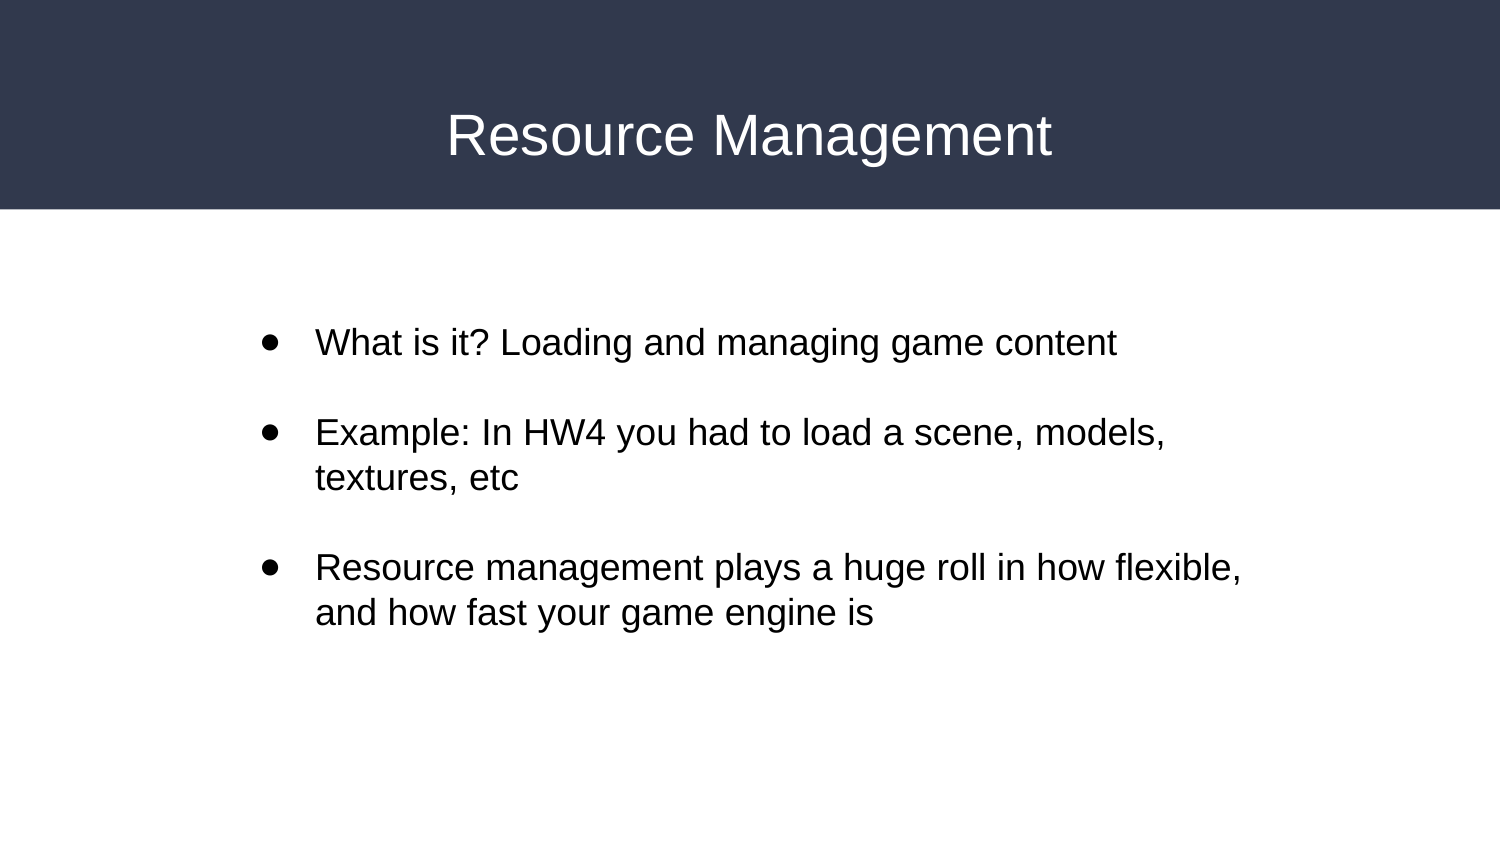

# Resource Management
What is it? Loading and managing game content
Example: In HW4 you had to load a scene, models, textures, etc
Resource management plays a huge roll in how flexible, and how fast your game engine is